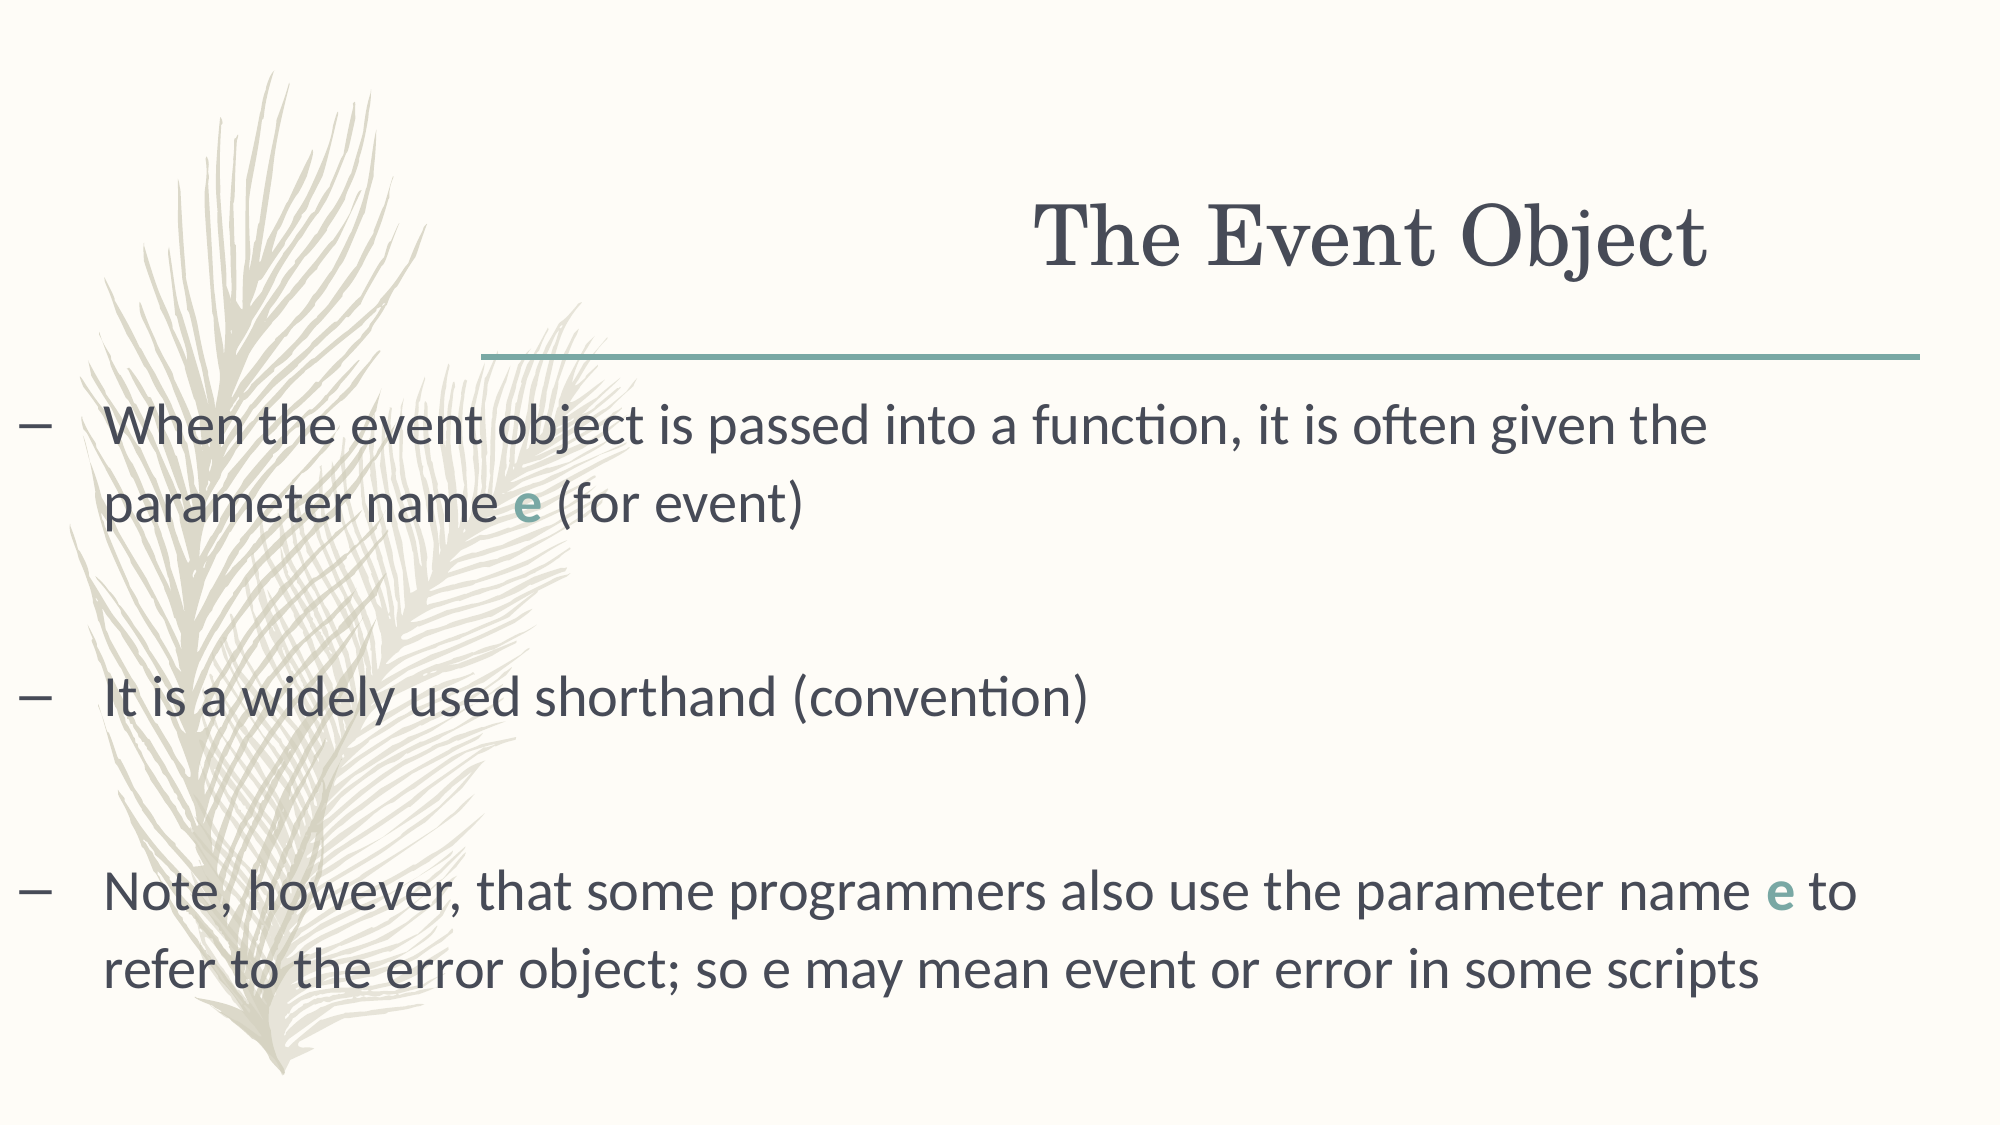

# The Event Object
When the event object is passed into a function, it is often given the parameter name e (for event)

It is a widely used shorthand (convention)

Note, however, that some programmers also use the parameter name e to refer to the error object; so e may mean event or error in some scripts